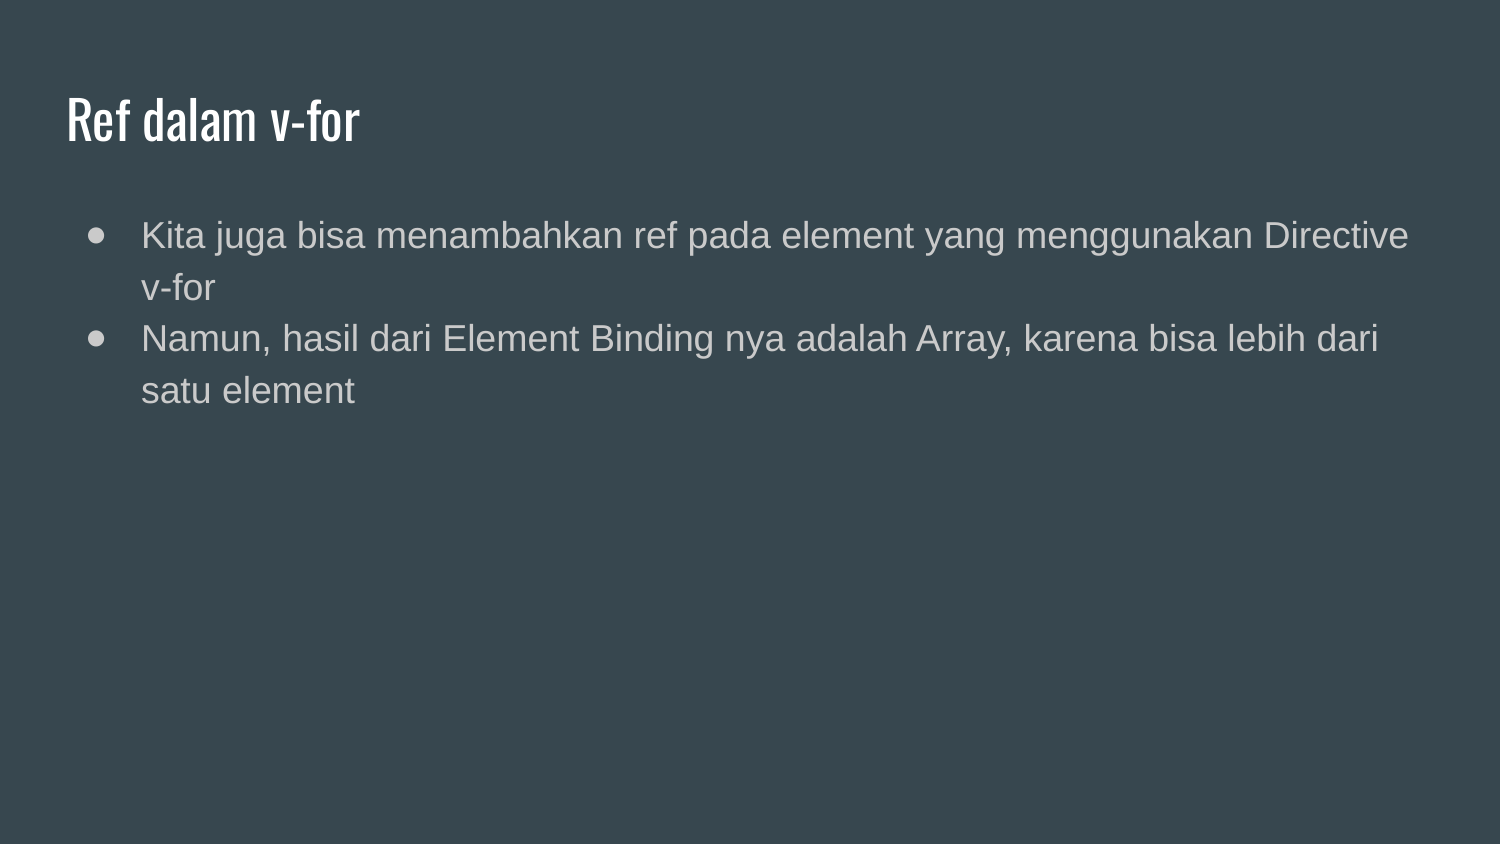

# Ref dalam v-for
Kita juga bisa menambahkan ref pada element yang menggunakan Directive v-for
Namun, hasil dari Element Binding nya adalah Array, karena bisa lebih dari satu element